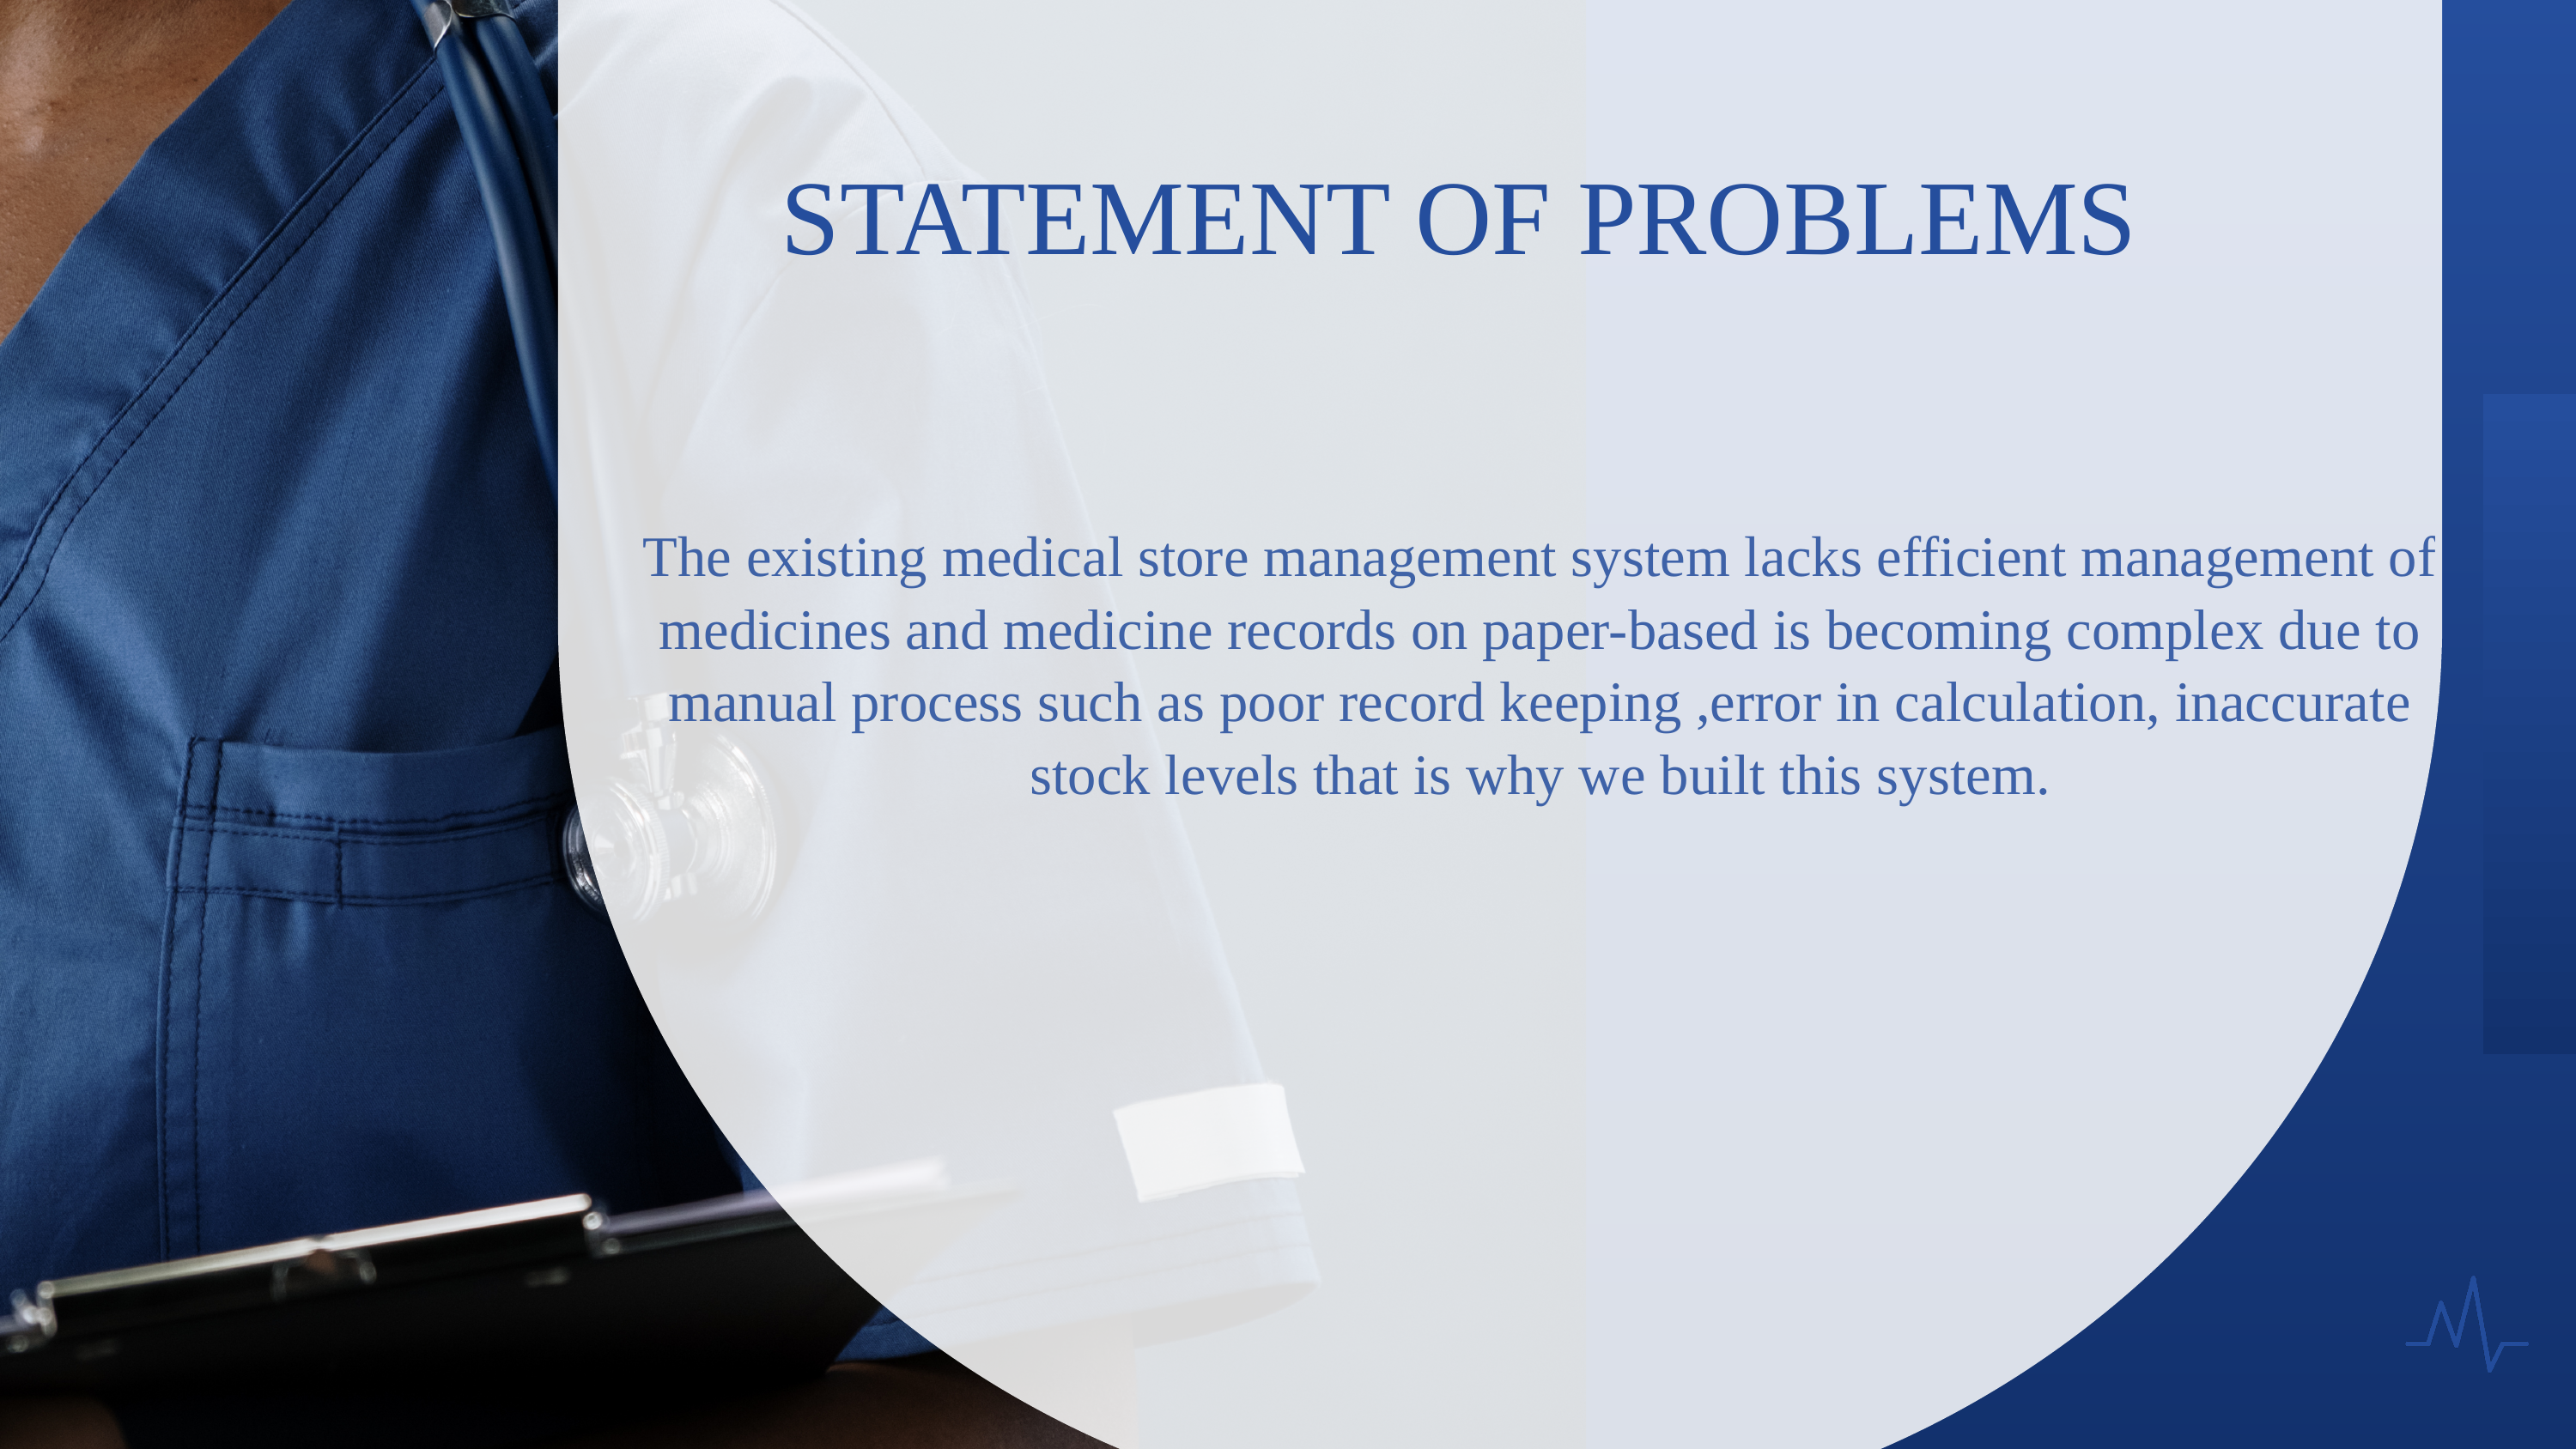

The existing medical store management system lacks efficient management of medicines and medicine records on paper-based is becoming complex due to manual process such as poor record keeping ,error in calculation, inaccurate stock levels that is why we built this system.

STATEMENT OF PROBLEMS